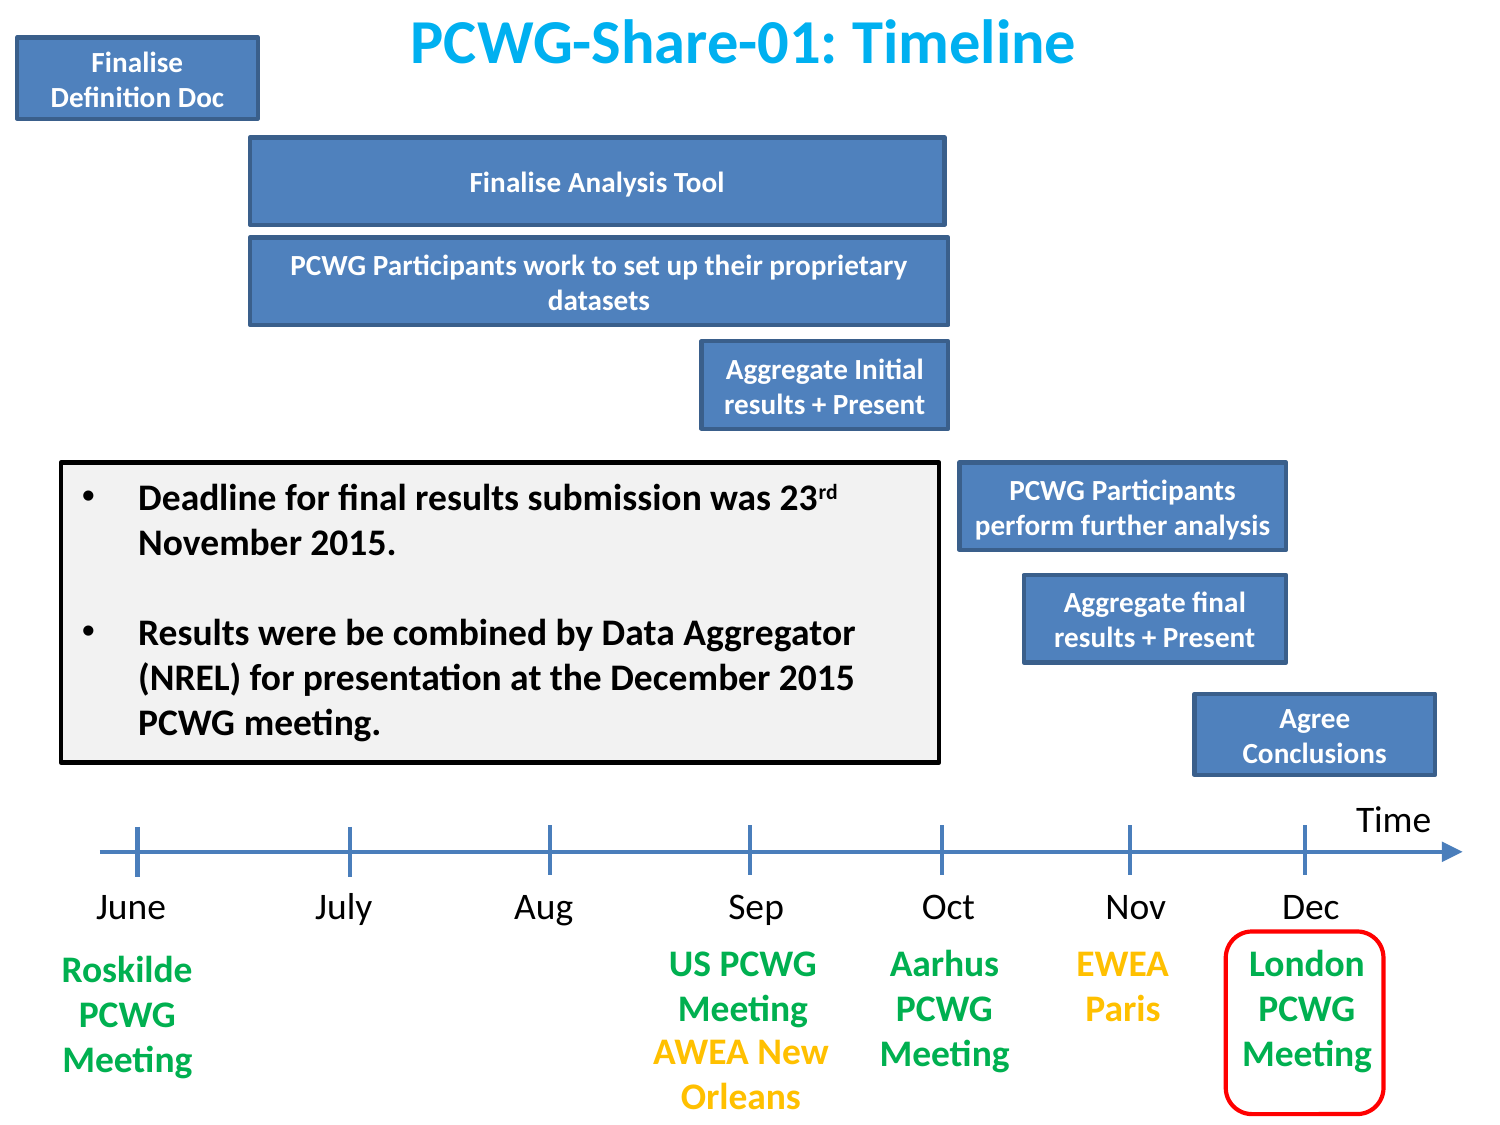

PCWG-Share-01: Timeline
Finalise Definition Doc
Finalise Analysis Tool
PCWG Participants work to set up their proprietary datasets
Aggregate Initial results + Present
Deadline for final results submission was 23rd November 2015.

Results were be combined by Data Aggregator (NREL) for presentation at the December 2015 PCWG meeting.
PCWG Participants perform further analysis
Aggregate final results + Present
Agree Conclusions
Time
June
July
Aug
Sep
Oct
Nov
Dec

US PCWG Meeting
Aarhus
PCWG Meeting
EWEA Paris
London
PCWG Meeting
Roskilde
PCWG Meeting
AWEA New Orleans